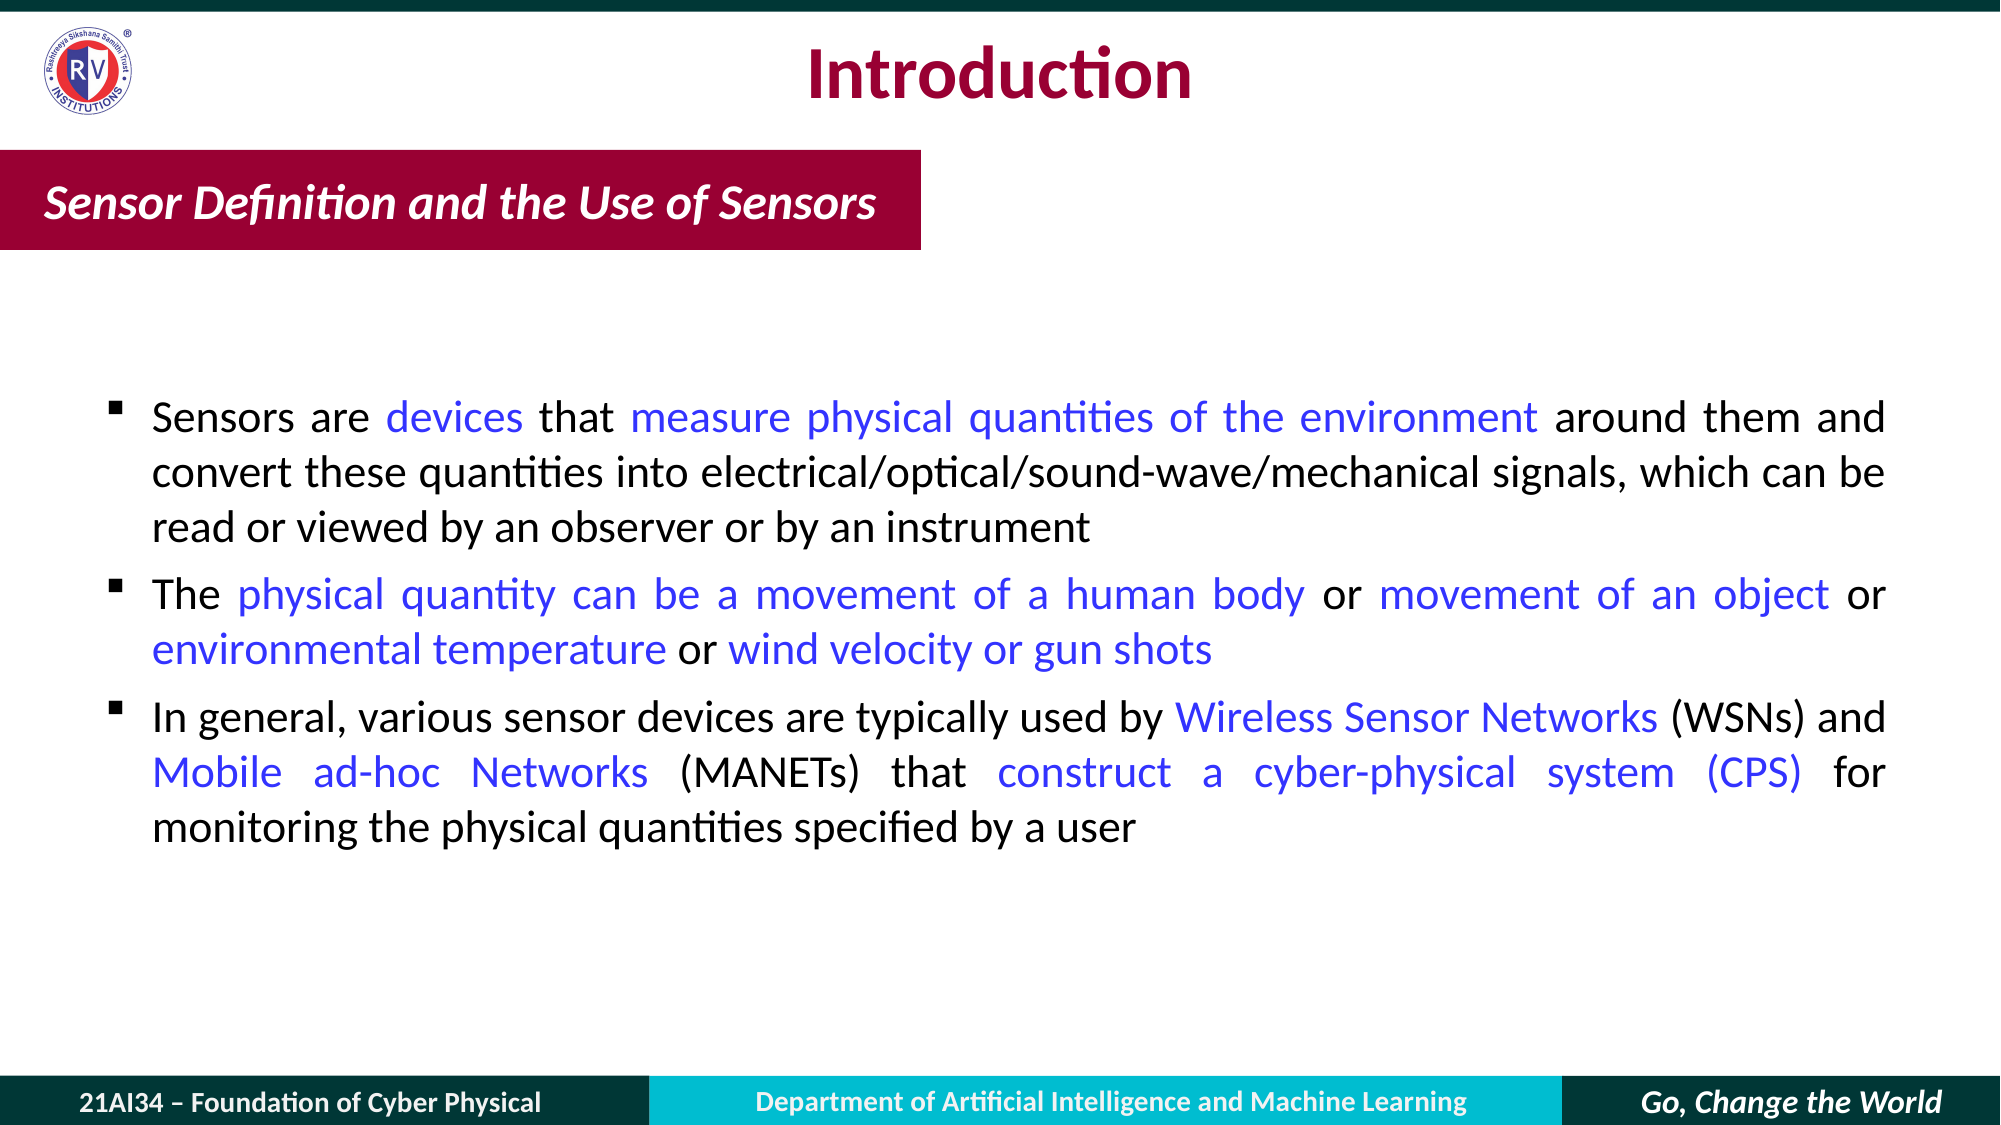

# Introduction
Sensor Definition and the Use of Sensors
Sensors are devices that measure physical quantities of the environment around them and convert these quantities into electrical/optical/sound-wave/mechanical signals, which can be read or viewed by an observer or by an instrument
The physical quantity can be a movement of a human body or movement of an object or environmental temperature or wind velocity or gun shots
In general, various sensor devices are typically used by Wireless Sensor Networks (WSNs) and Mobile ad-hoc Networks (MANETs) that construct a cyber-physical system (CPS) for monitoring the physical quantities specified by a user